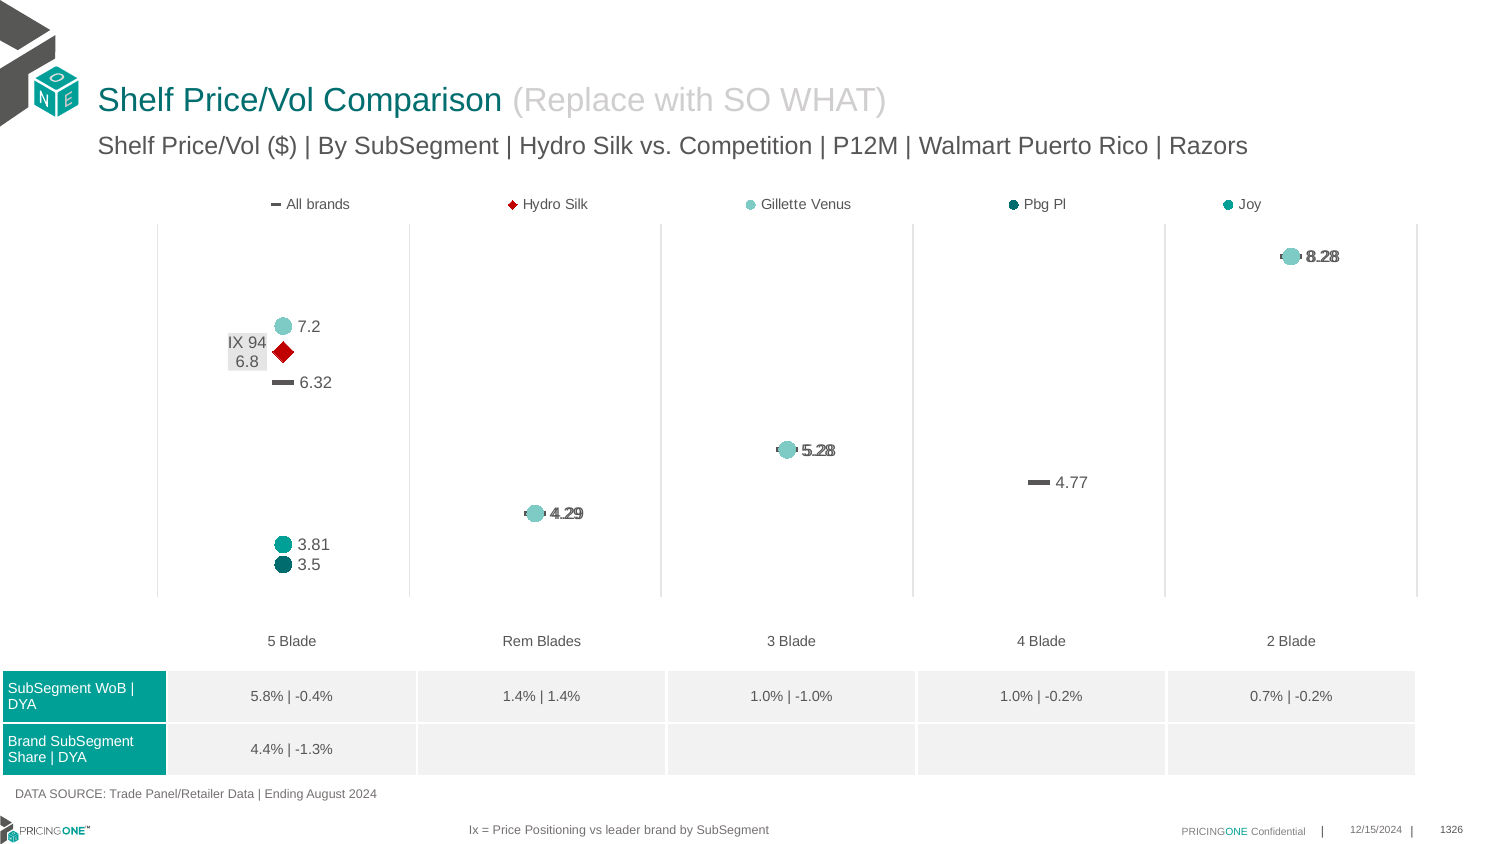

# Shelf Price/Vol Comparison (Replace with SO WHAT)
Shelf Price/Vol ($) | By SubSegment | Hydro Silk vs. Competition | P12M | Walmart Puerto Rico | Razors

### Chart

| Category | All brands | Hydro Silk | Gillette Venus | Pbg Pl | Joy |
|---|---|---|---|---|---|
| IX 94 | 6.32 | 6.8 | 7.2 | 3.5 | 3.81 |
| None | 4.29 | None | 4.29 | None | None |
| None | 5.28 | None | 5.28 | None | None |
| None | 4.77 | None | None | None | None |
| None | 8.28 | None | 8.28 | None | None |
|  | 5 Blade | Rem Blades | 3 Blade | 4 Blade | 2 Blade |
| --- | --- | --- | --- | --- | --- |
| SubSegment WoB | DYA | 5.8% | -0.4% | 1.4% | 1.4% | 1.0% | -1.0% | 1.0% | -0.2% | 0.7% | -0.2% |
| Brand SubSegment Share | DYA | 4.4% | -1.3% |  |  |  |  |
DATA SOURCE: Trade Panel/Retailer Data | Ending August 2024
Ix = Price Positioning vs leader brand by SubSegment
12/15/2024
1326